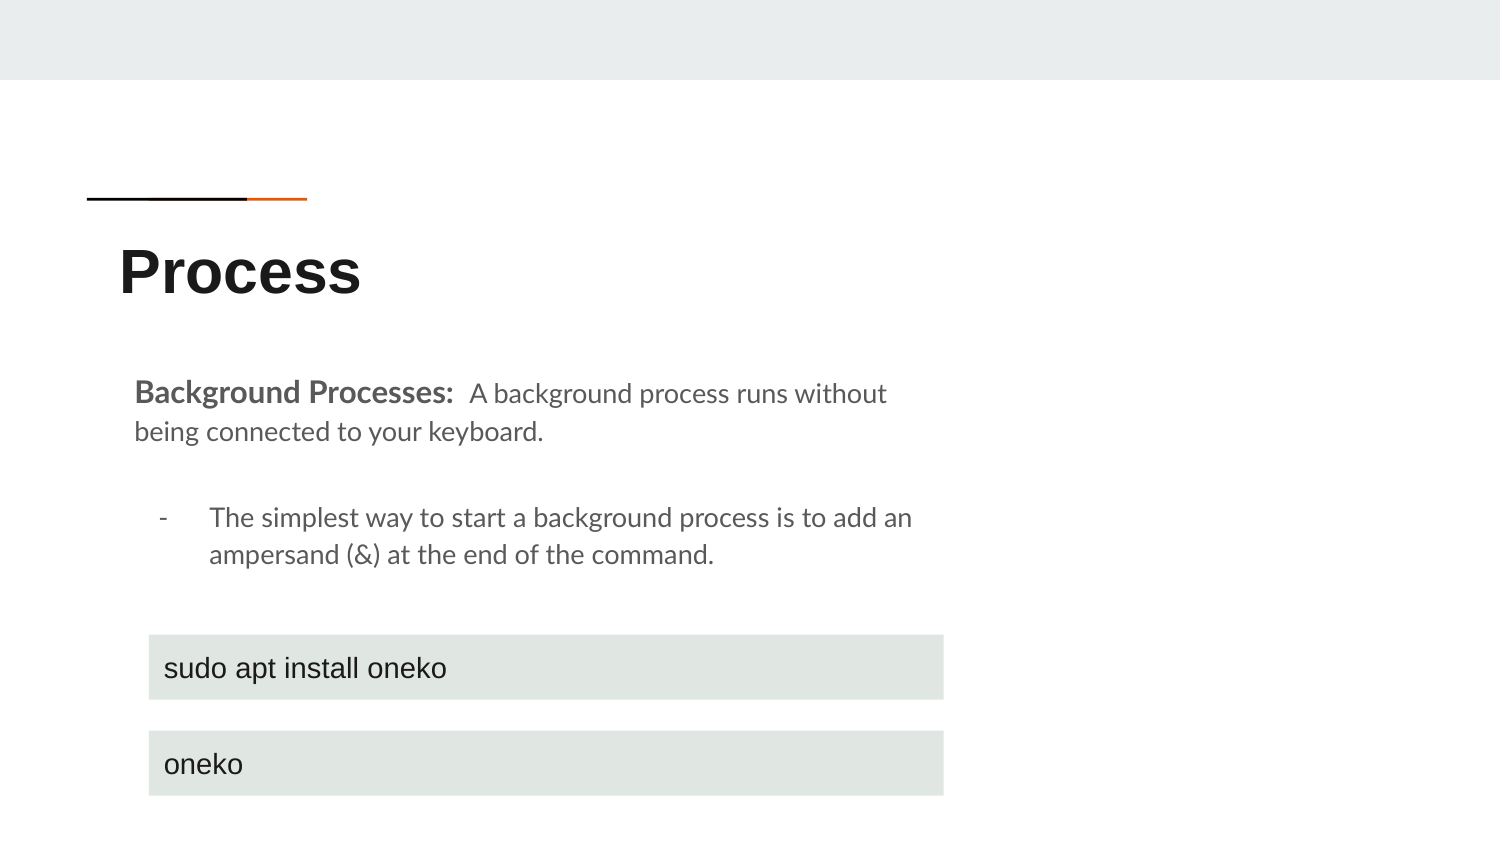

# Process

Background Processes:  A background process runs without being connected to your keyboard.
The simplest way to start a background process is to add an ampersand (&) at the end of the command.
sudo apt install oneko
oneko